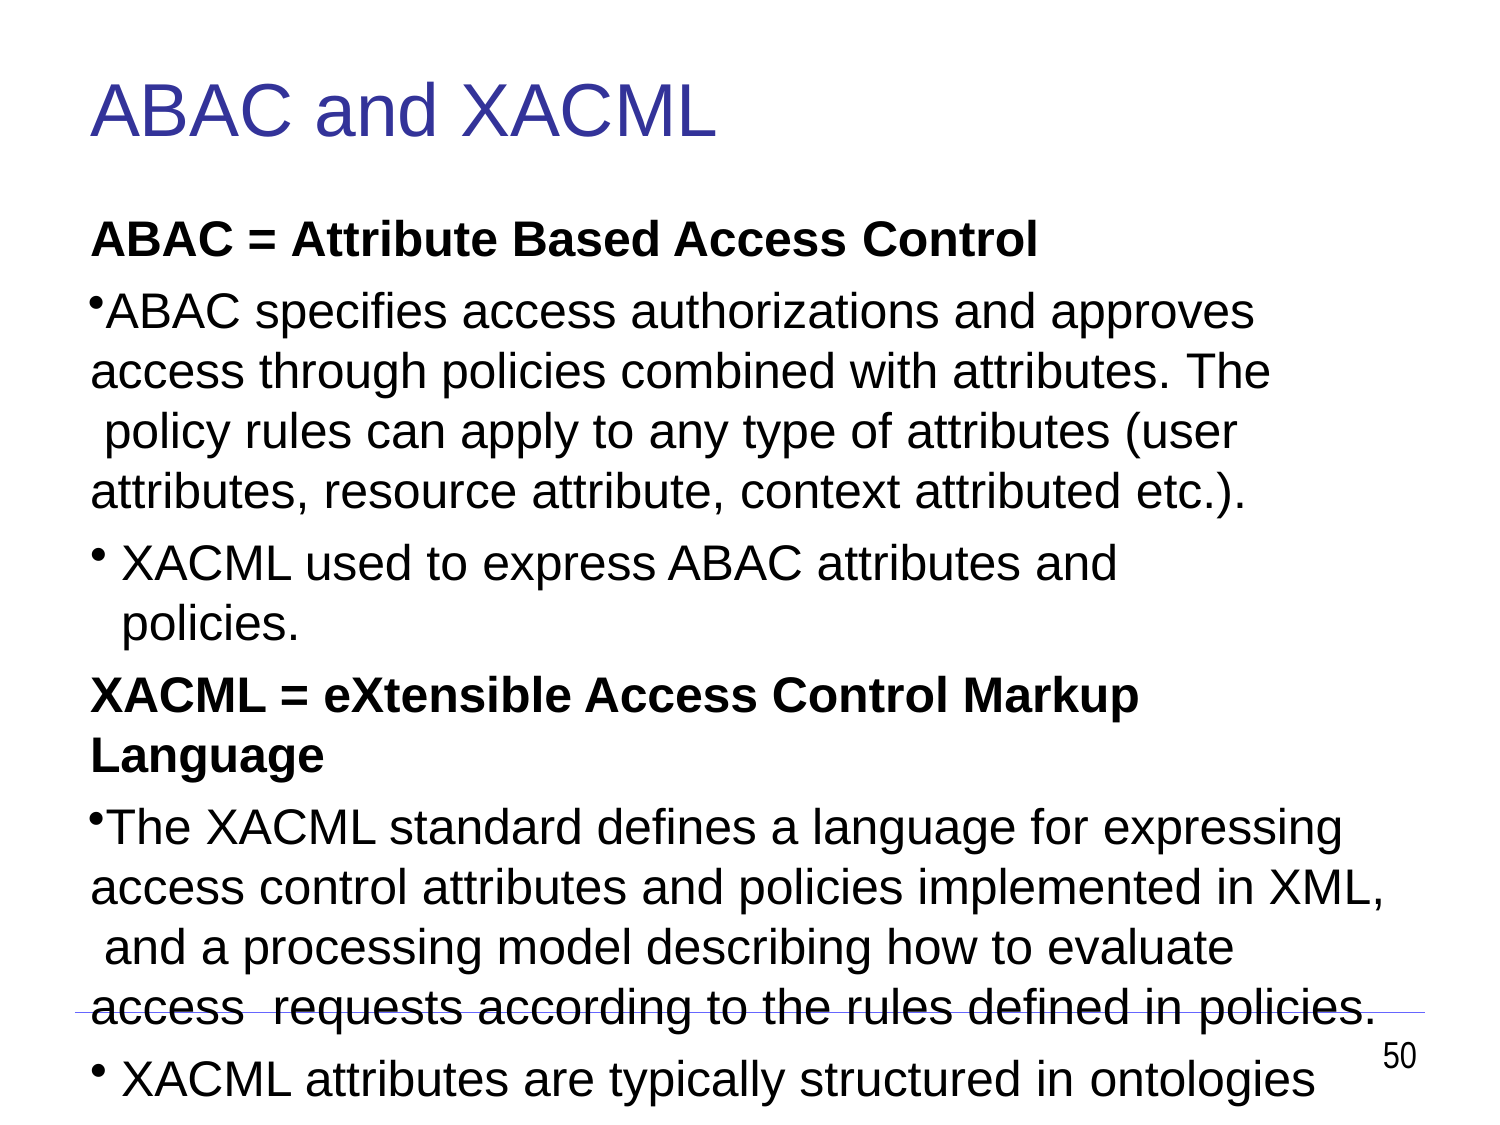

# ABAC and XACML
ABAC = Attribute Based Access Control
ABAC specifies access authorizations and approves  access through policies combined with attributes. The  policy rules can apply to any type of attributes (user  attributes, resource attribute, context attributed etc.).
XACML used to express ABAC attributes and policies.
XACML = eXtensible Access Control Markup Language
The XACML standard defines a language for expressing  access control attributes and policies implemented in XML,  and a processing model describing how to evaluate access  requests according to the rules defined in policies.
XACML attributes are typically structured in ontologies
50